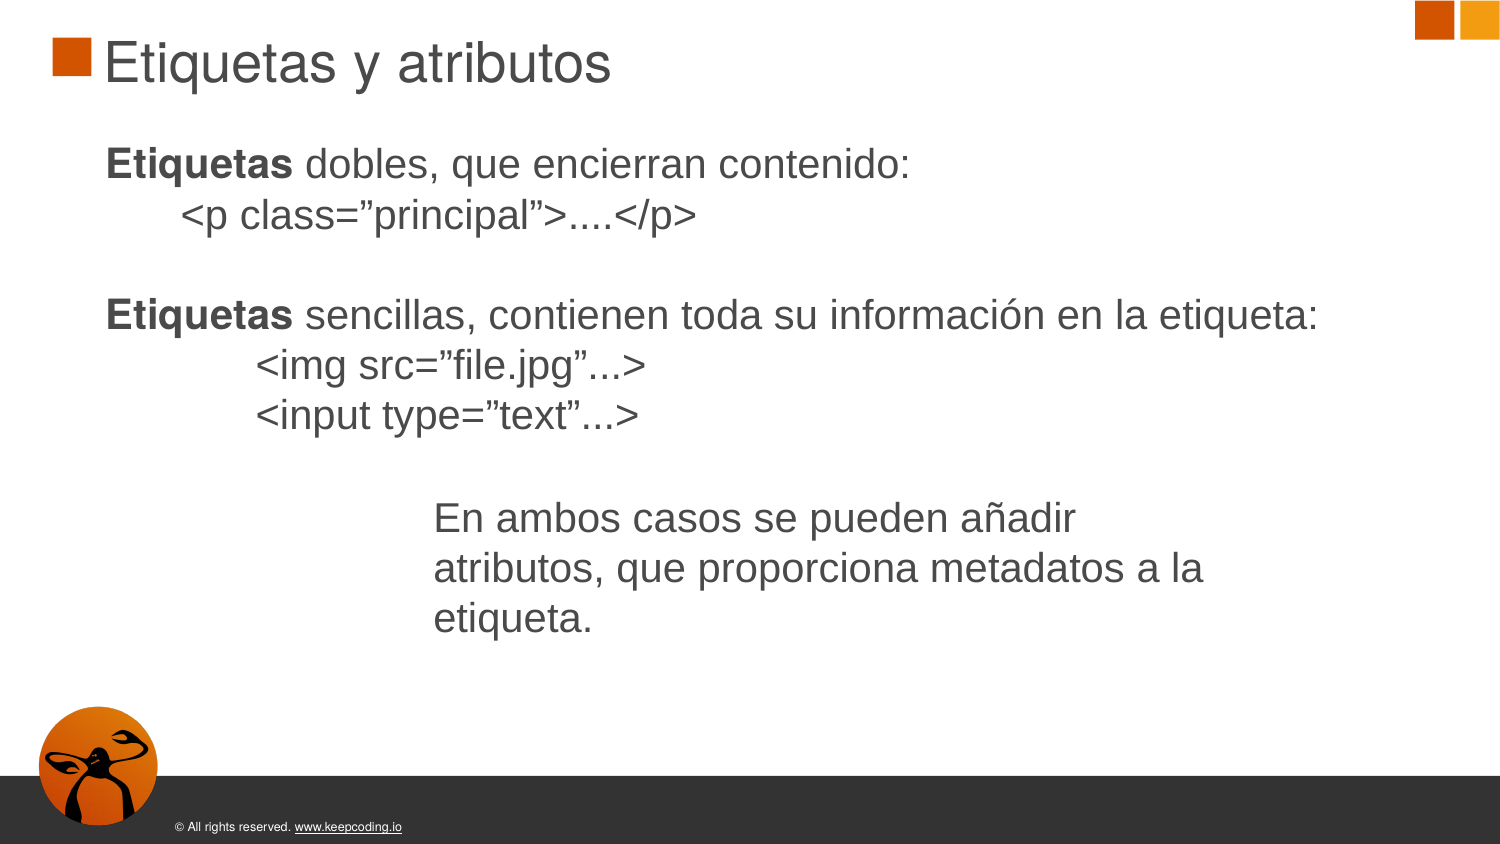

# Etiquetas y atributos
Etiquetas dobles, que encierran contenido:
<p class=”principal”>....</p>

Etiquetas sencillas, contienen toda su información en la etiqueta:
	<img src=”file.jpg”...>
	<input type=”text”...>
En ambos casos se pueden añadir atributos, que proporciona metadatos a la etiqueta.